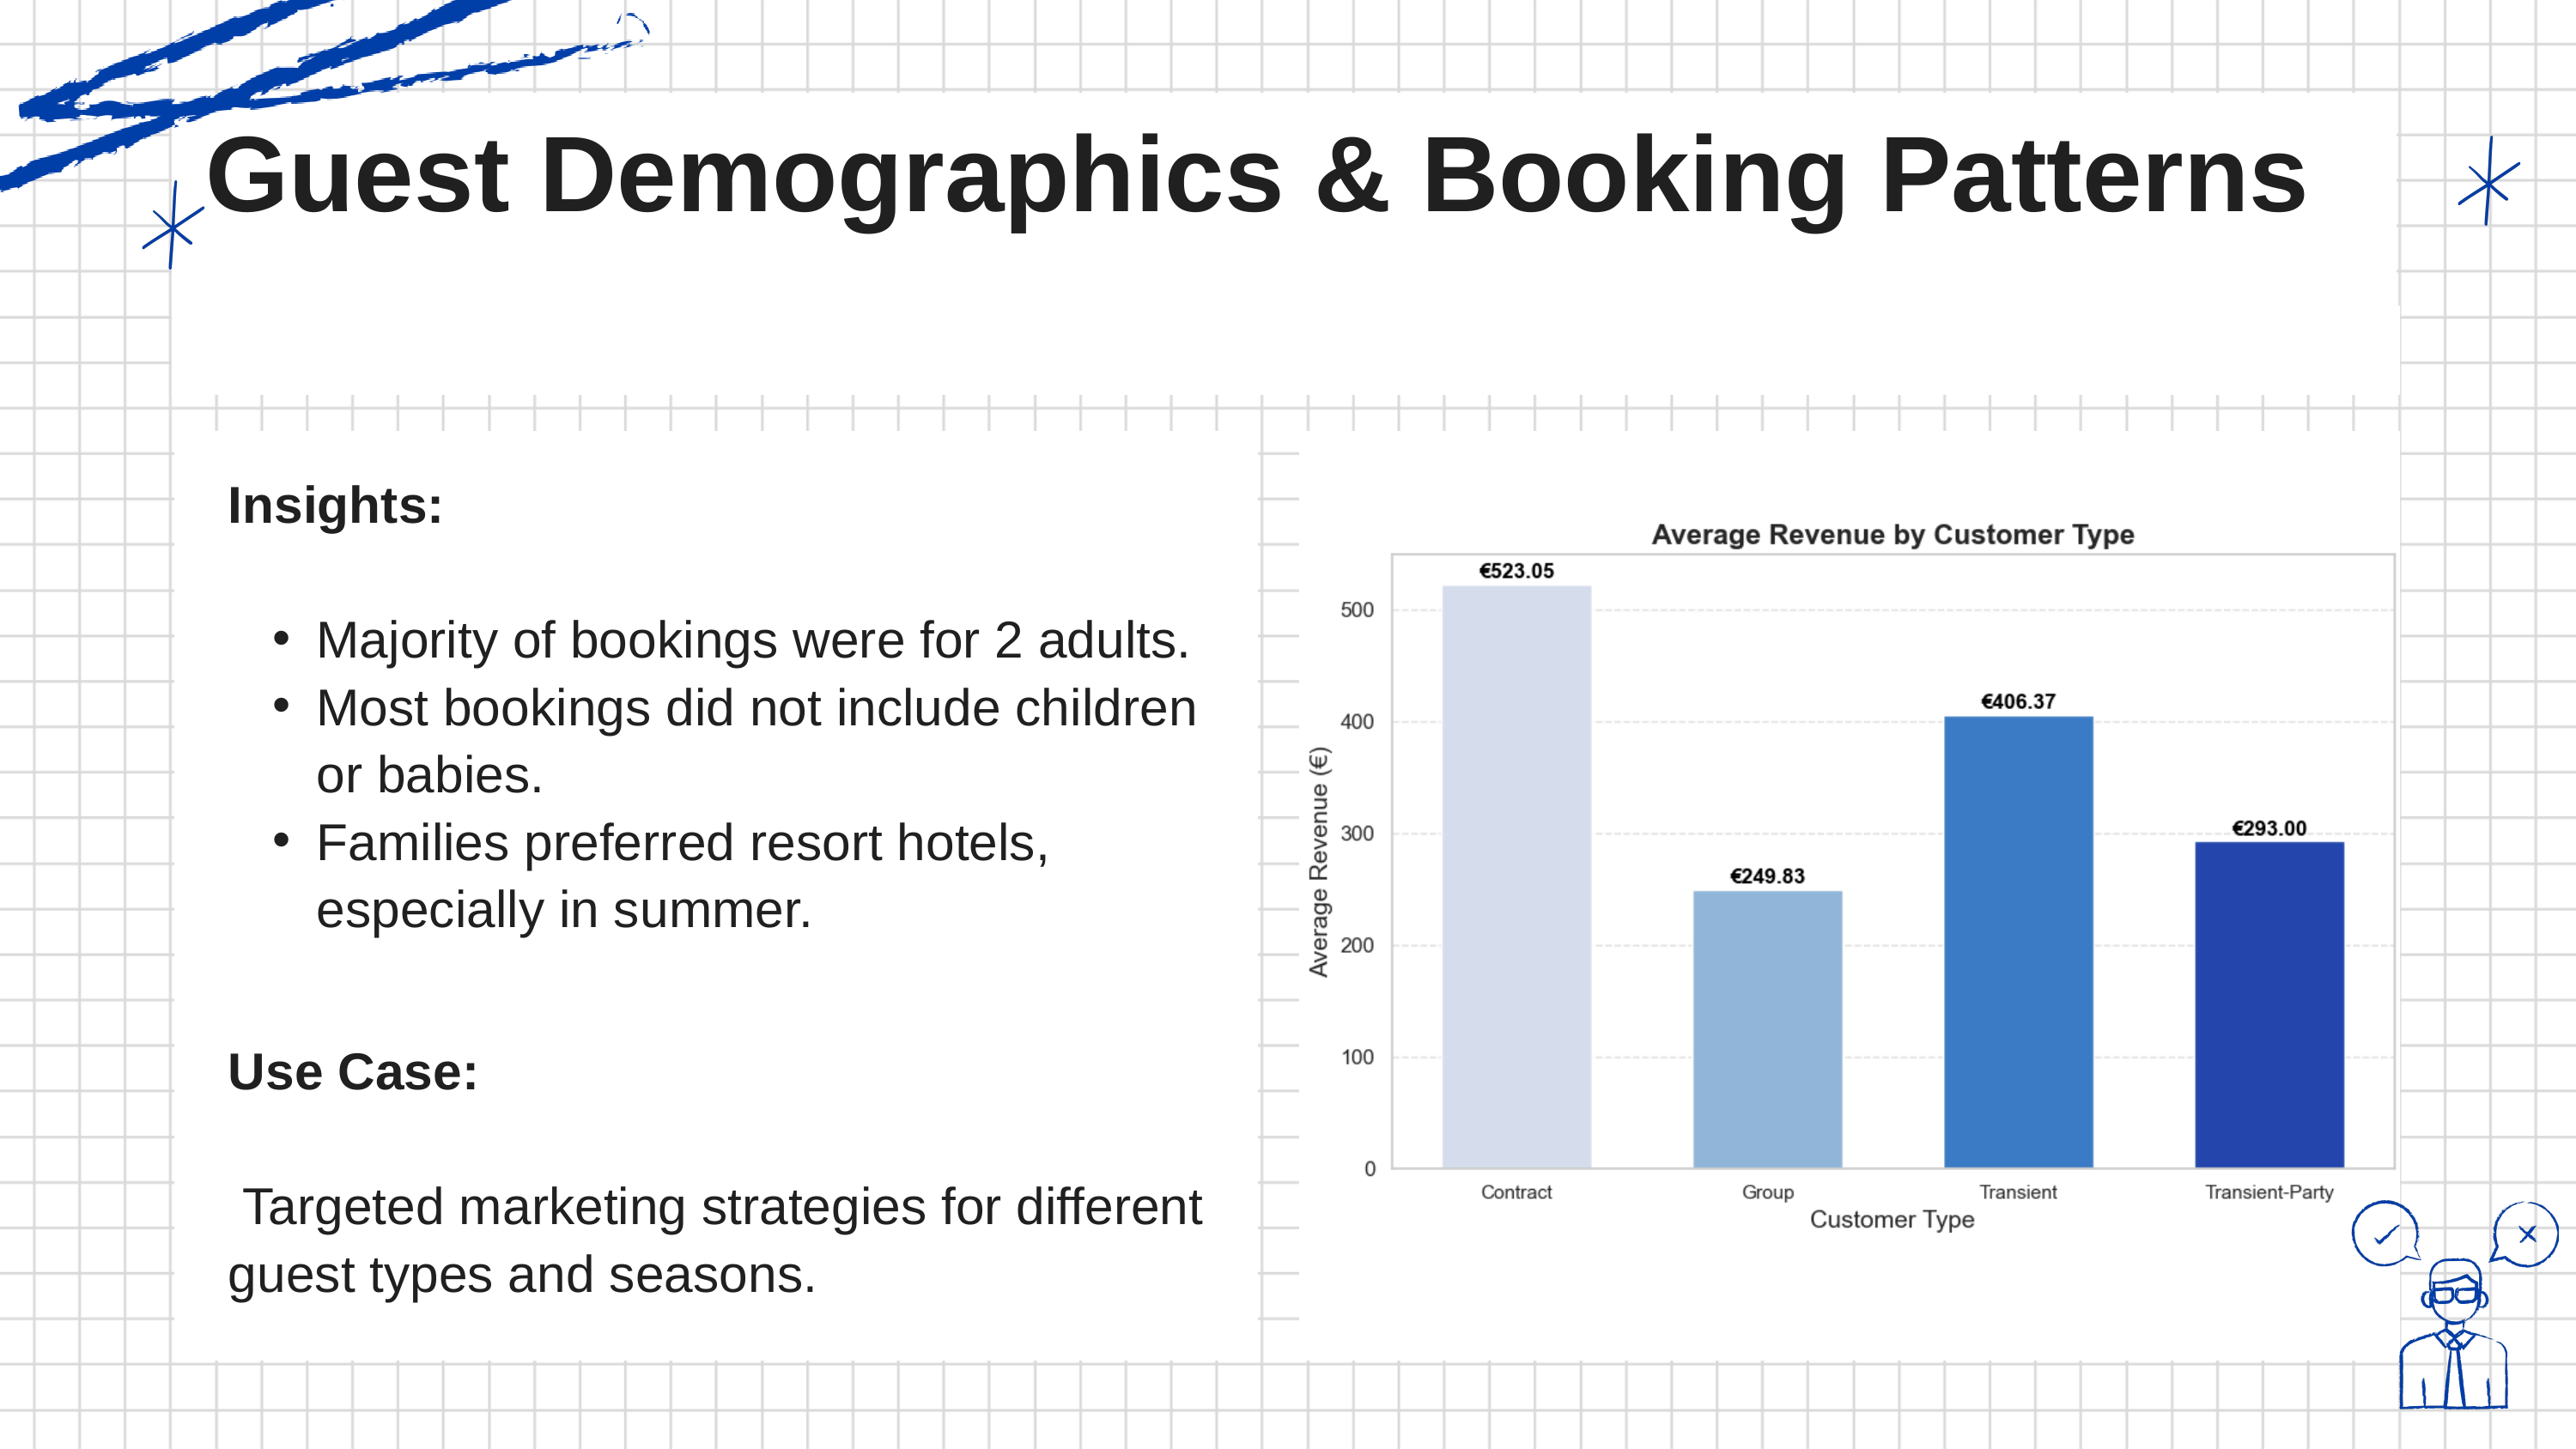

Guest Demographics & Booking Patterns

Insights:

Majority of bookings were for 2 adults.
Most bookings did not include children or babies.
Families preferred resort hotels, especially in summer.

Use Case:

 Targeted marketing strategies for different guest types and seasons.